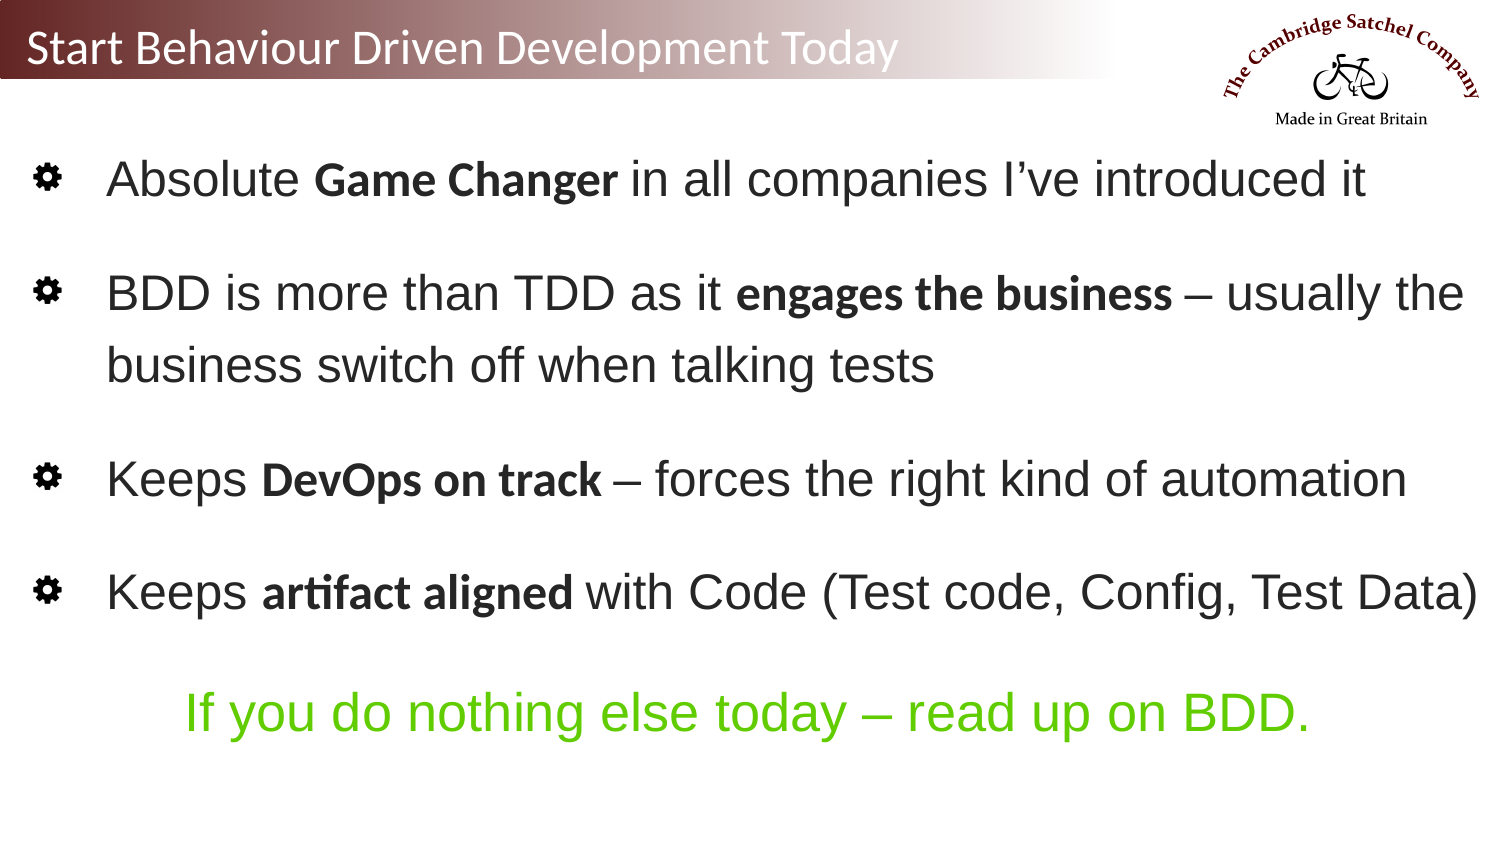

Start Behaviour Driven Development Today
Absolute Game Changer in all companies I’ve introduced it
BDD is more than TDD as it engages the business – usually the business switch off when talking tests
Keeps DevOps on track – forces the right kind of automation
Keeps artifact aligned with Code (Test code, Config, Test Data)

If you do nothing else today – read up on BDD.